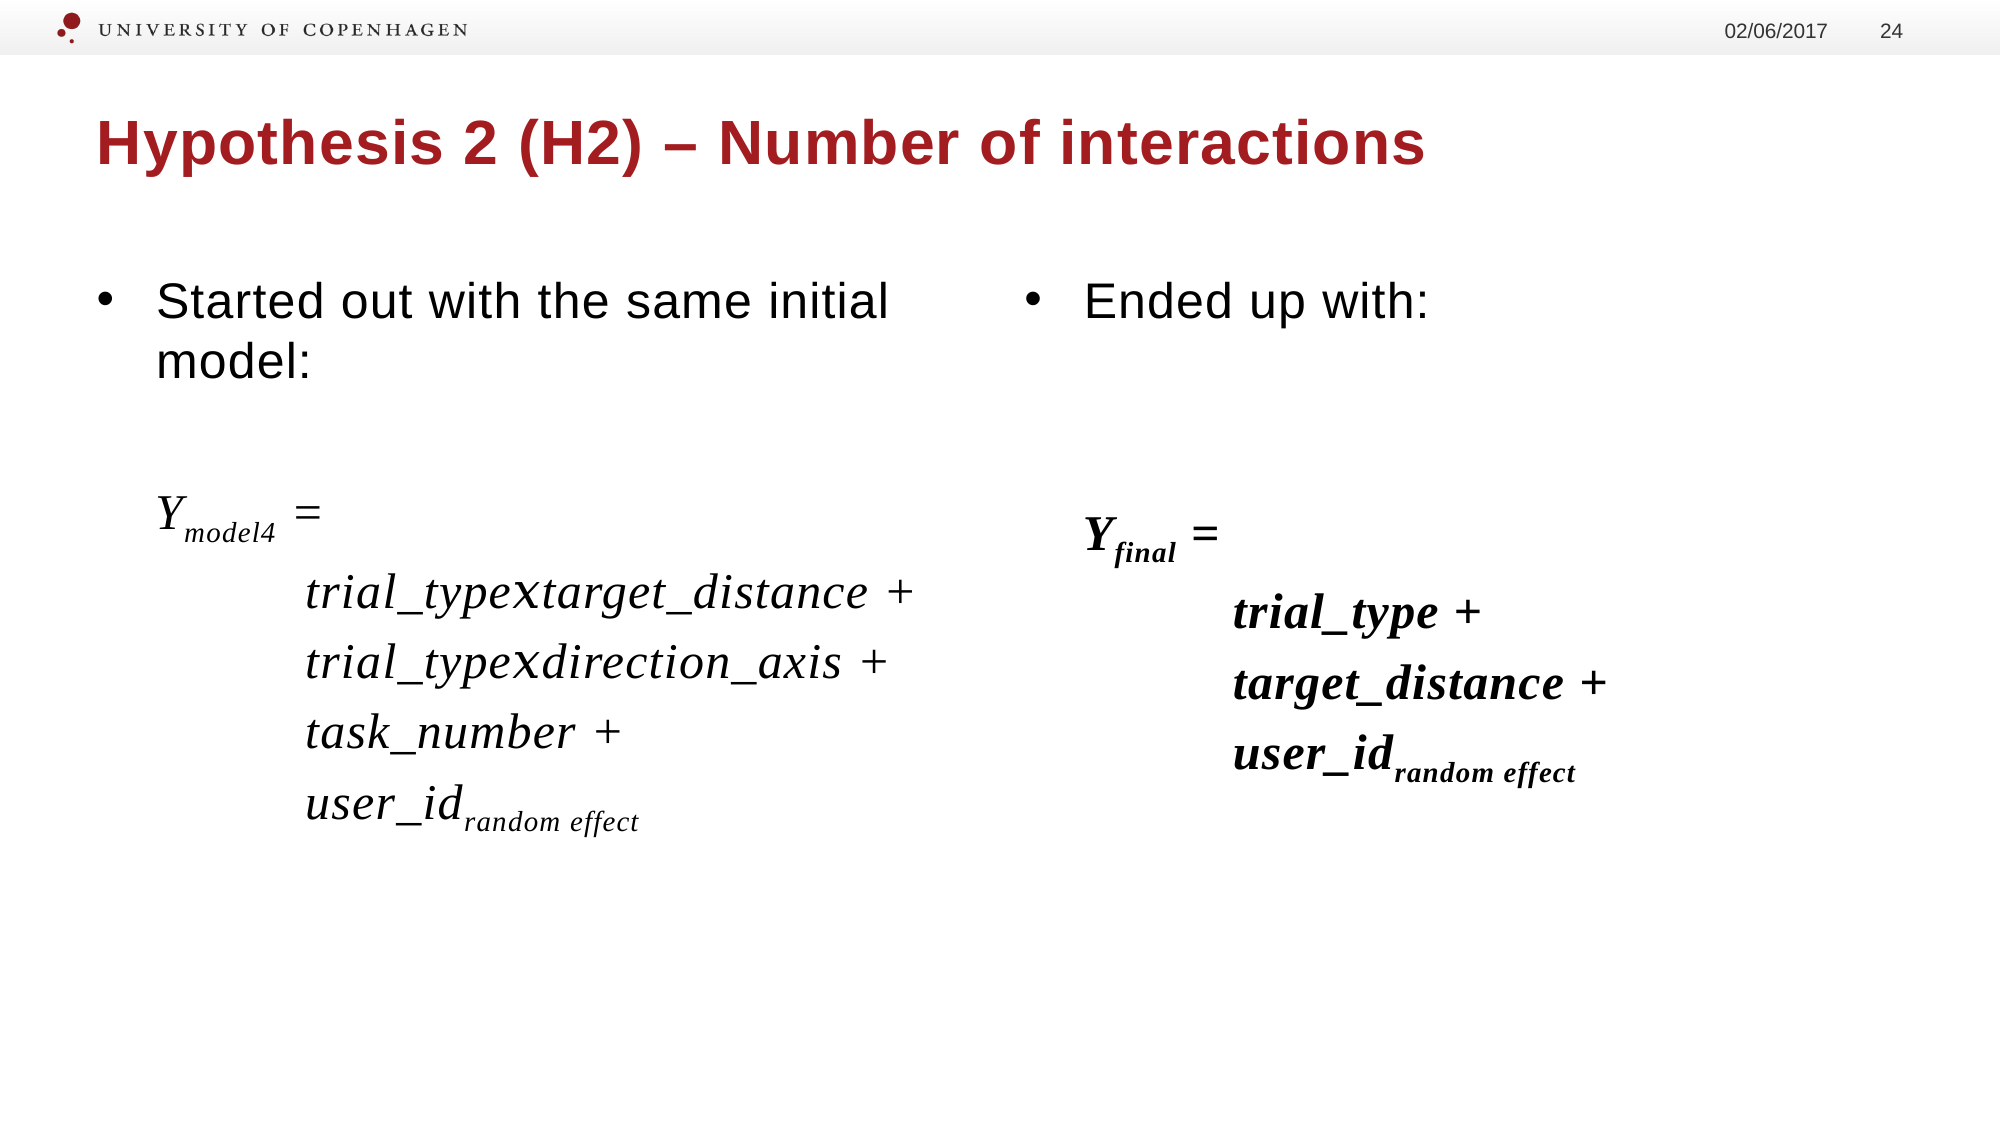

02/06/2017
24
# Hypothesis 2 (H2) – Number of interactions
Started out with the same initial model:

Ymodel4 =
	trial_typeⅹtarget_distance +
	trial_typeⅹdirection_axis +
	task_number +
	user_idrandom effect
Ended up with:

Yfinal =
	trial_type +
	target_distance +
	user_idrandom effect